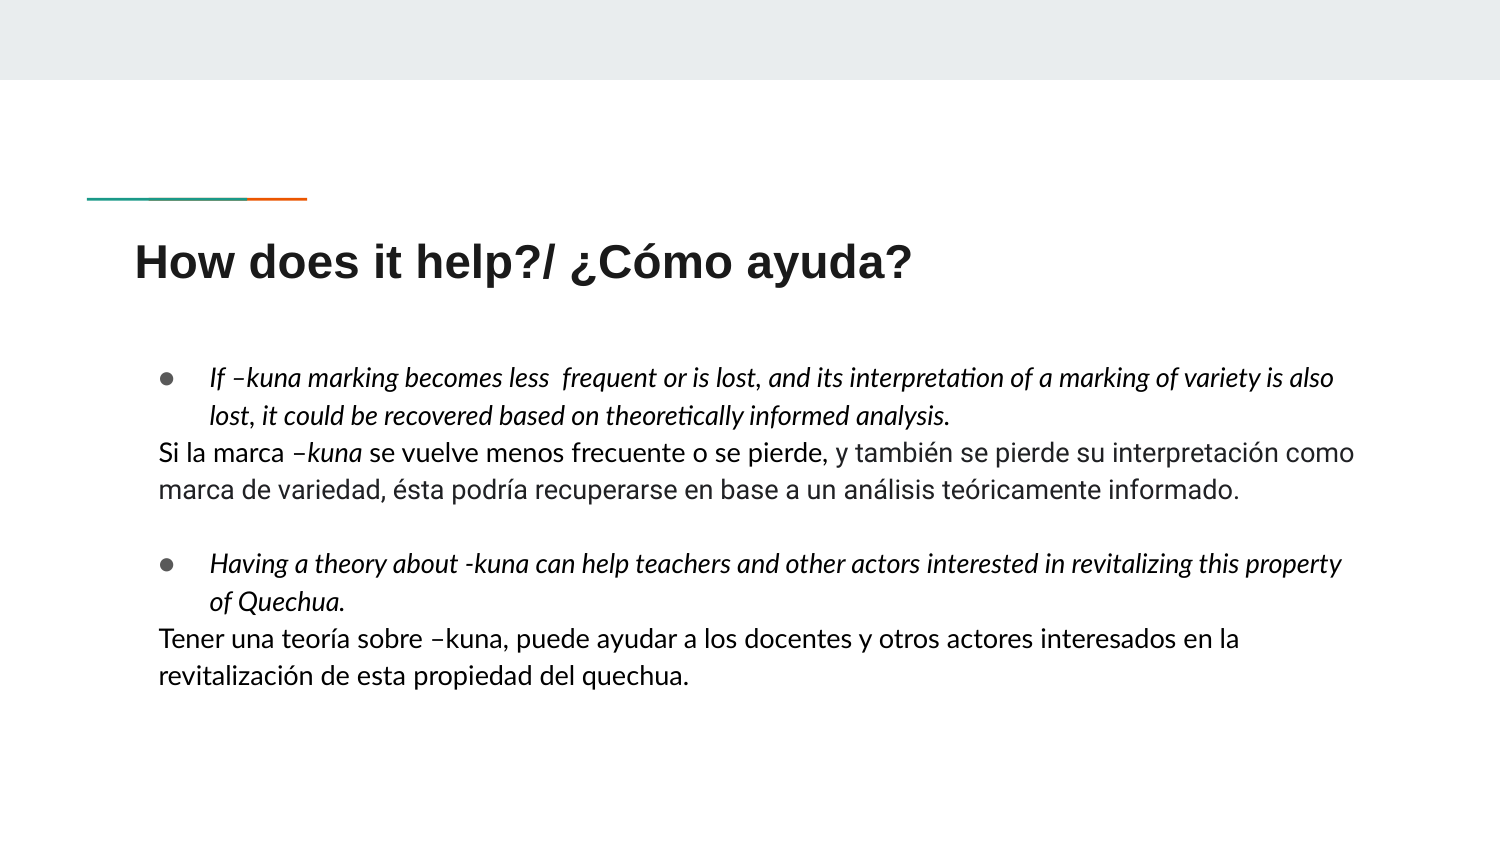

# How does it help?/ ¿Cómo ayuda?
If –kuna marking becomes less  frequent or is lost, and its interpretation of a marking of variety is also lost, it could be recovered based on theoretically informed analysis.
Si la marca –kuna se vuelve menos frecuente o se pierde, y también se pierde su interpretación como marca de variedad, ésta podría recuperarse en base a un análisis teóricamente informado.

Having a theory about -kuna can help teachers and other actors interested in revitalizing this property of Quechua.
Tener una teoría sobre –kuna, puede ayudar a los docentes y otros actores interesados en la revitalización de esta propiedad del quechua.